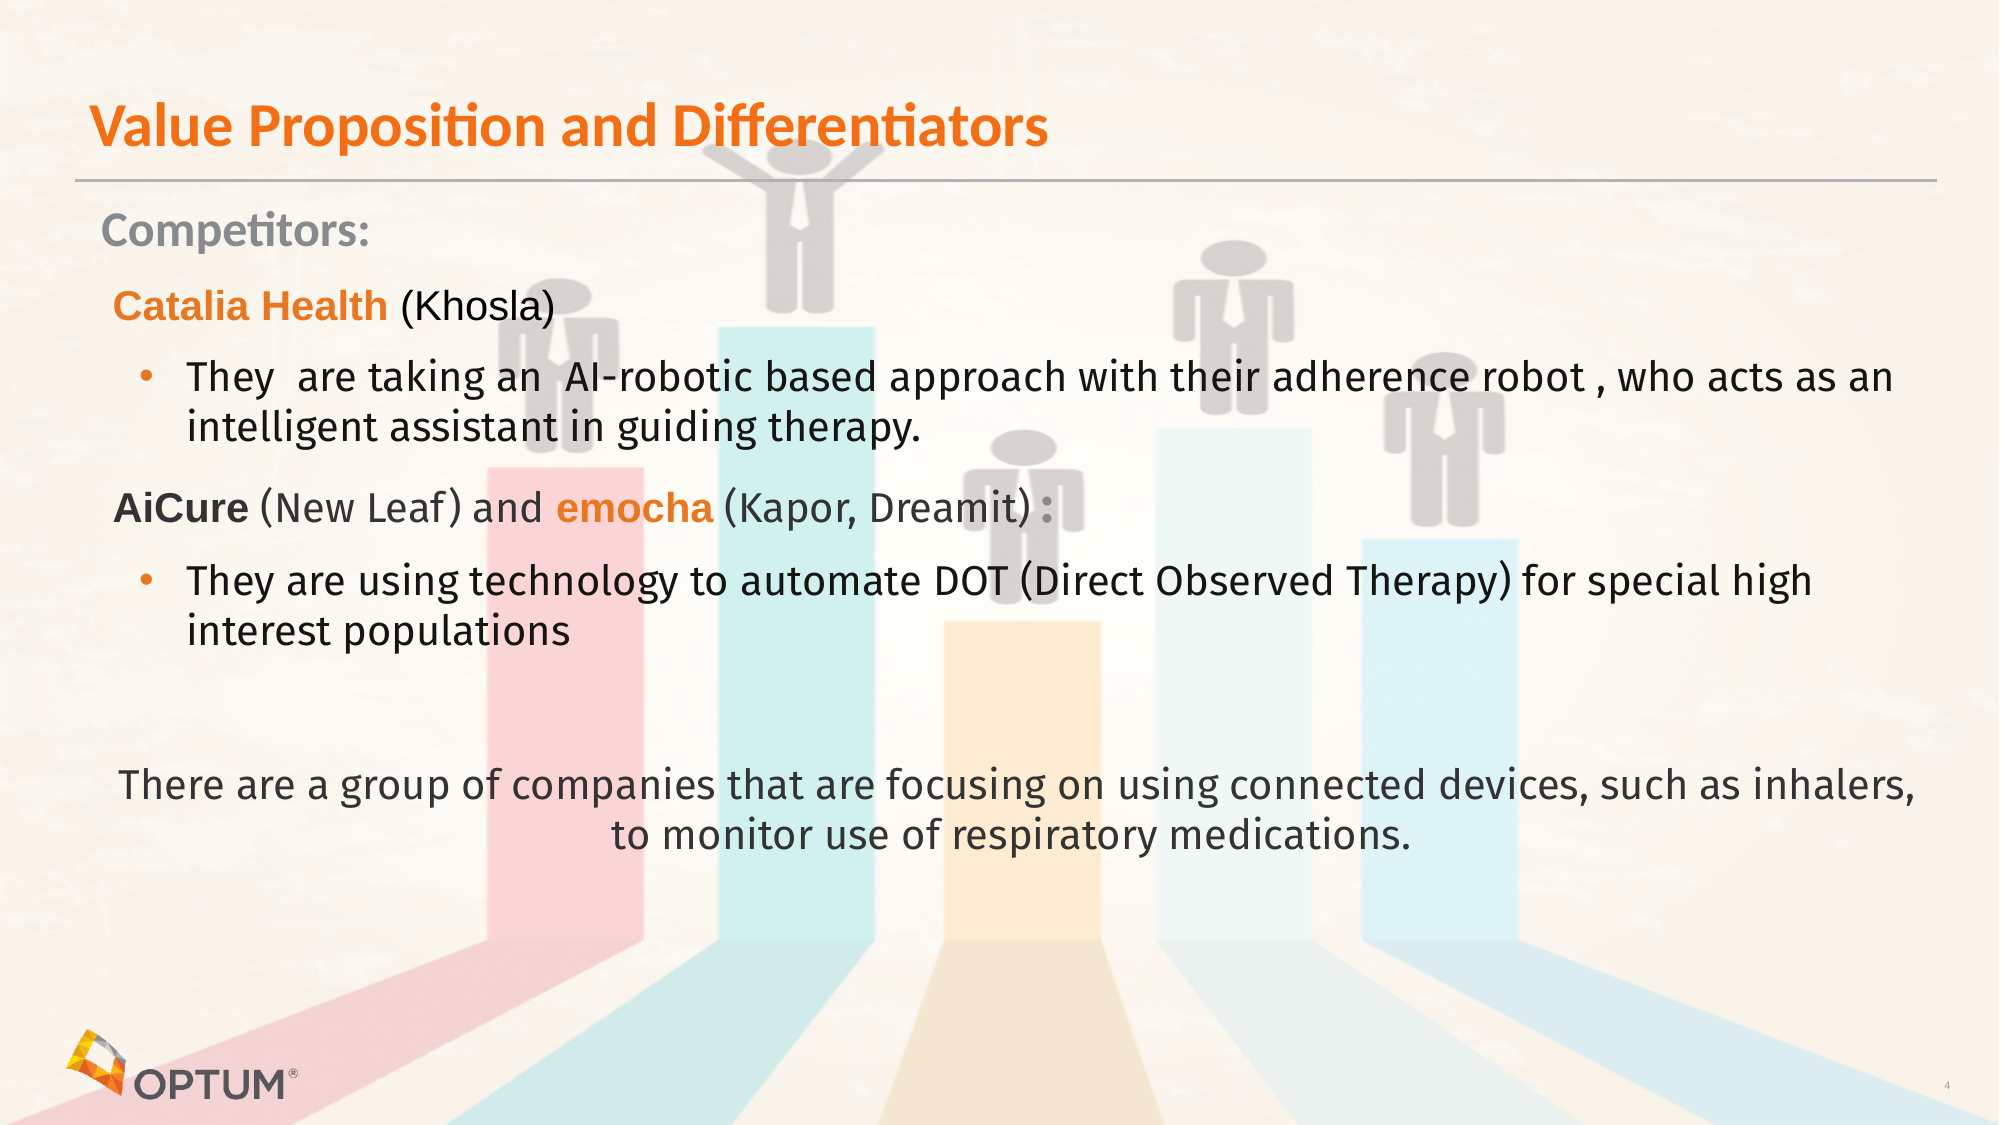

# Value Proposition and Differentiators
Competitors:
 Catalia Health (Khosla)
They  are taking an  AI-robotic based approach with their adherence robot , who acts as an intelligent assistant in guiding therapy.
 AiCure (New Leaf) and emocha (Kapor, Dreamit) :
They are using technology to automate DOT (Direct Observed Therapy) for special high interest populations

 There are a group of companies that are focusing on using connected devices, such as inhalers, to monitor use of respiratory medications.

4